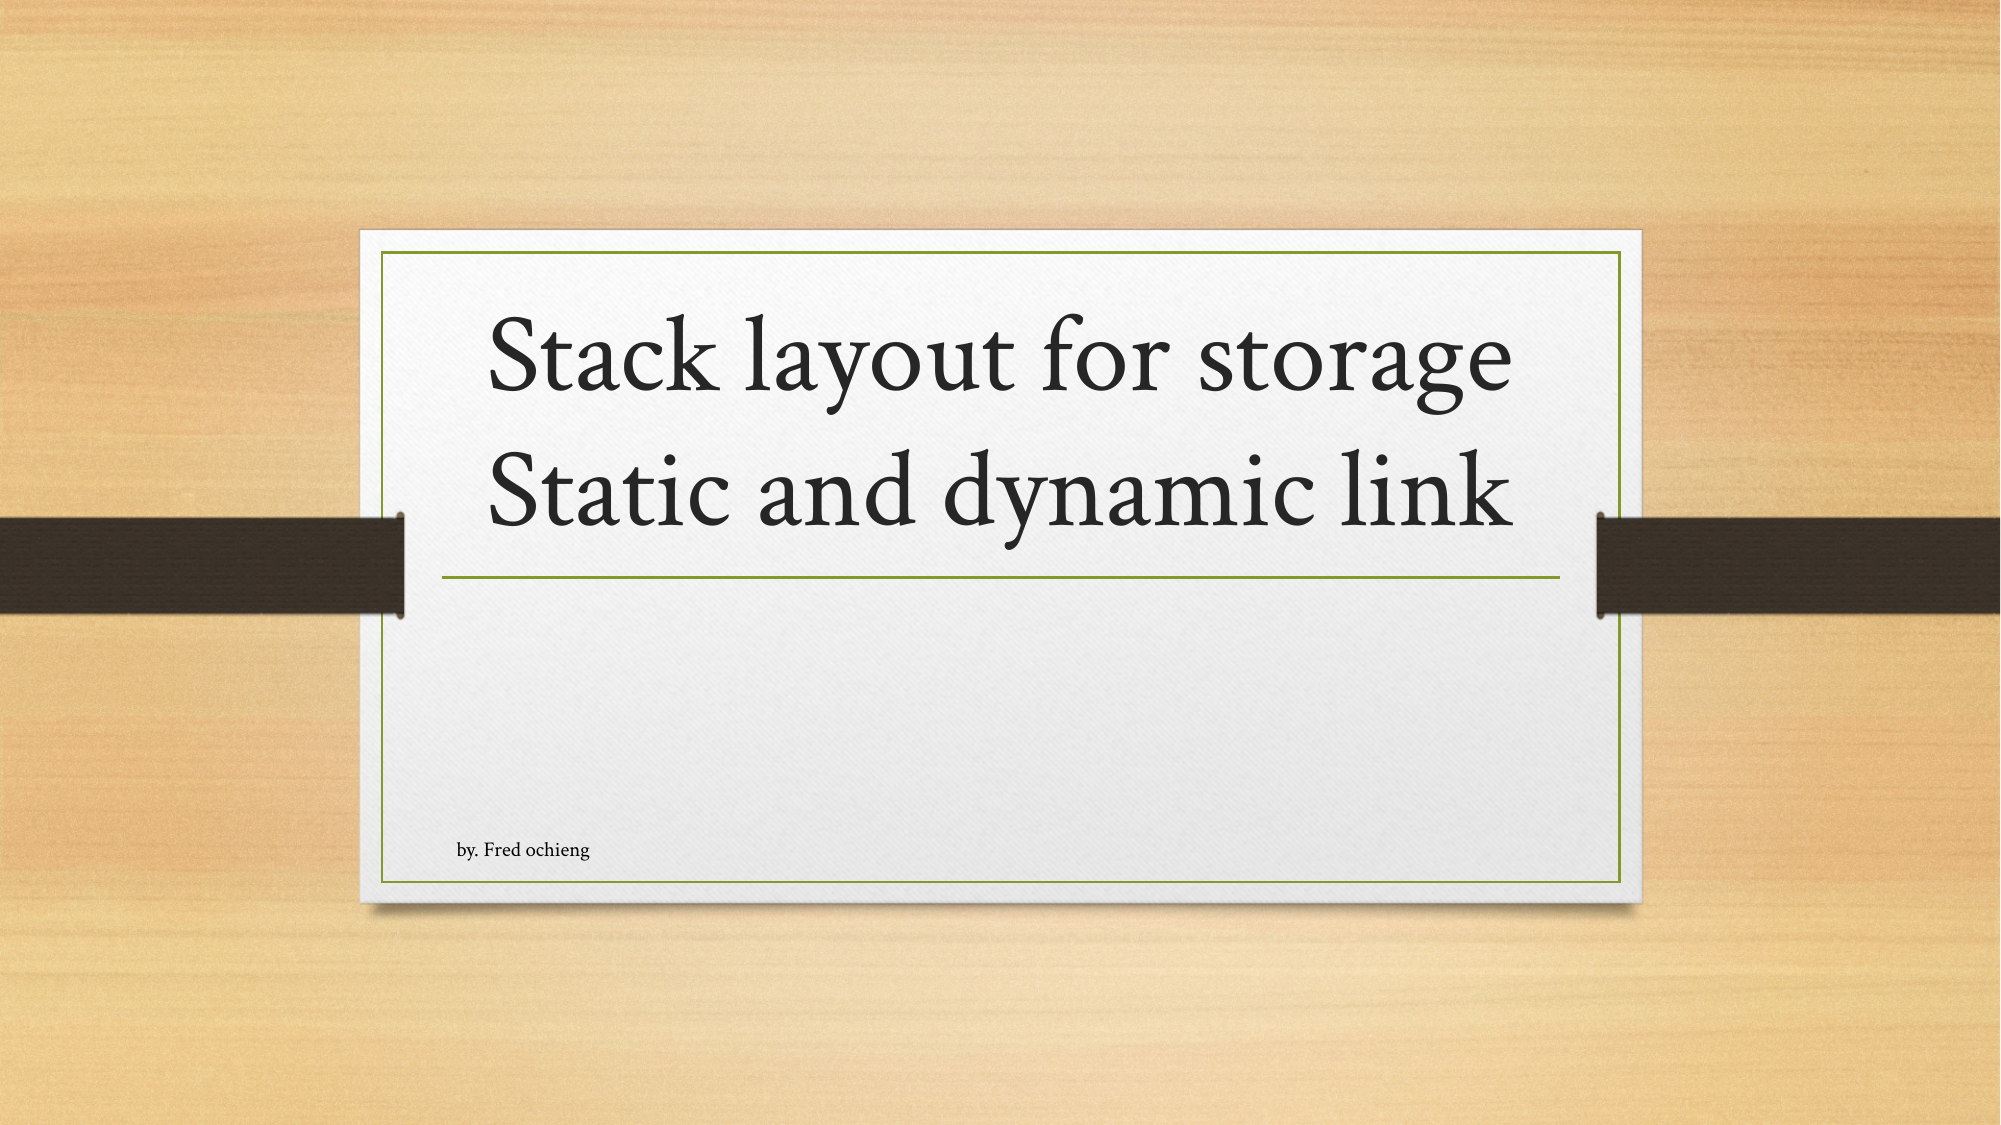

# Stack layout for storage Static and dynamic link

by. Fred ochieng